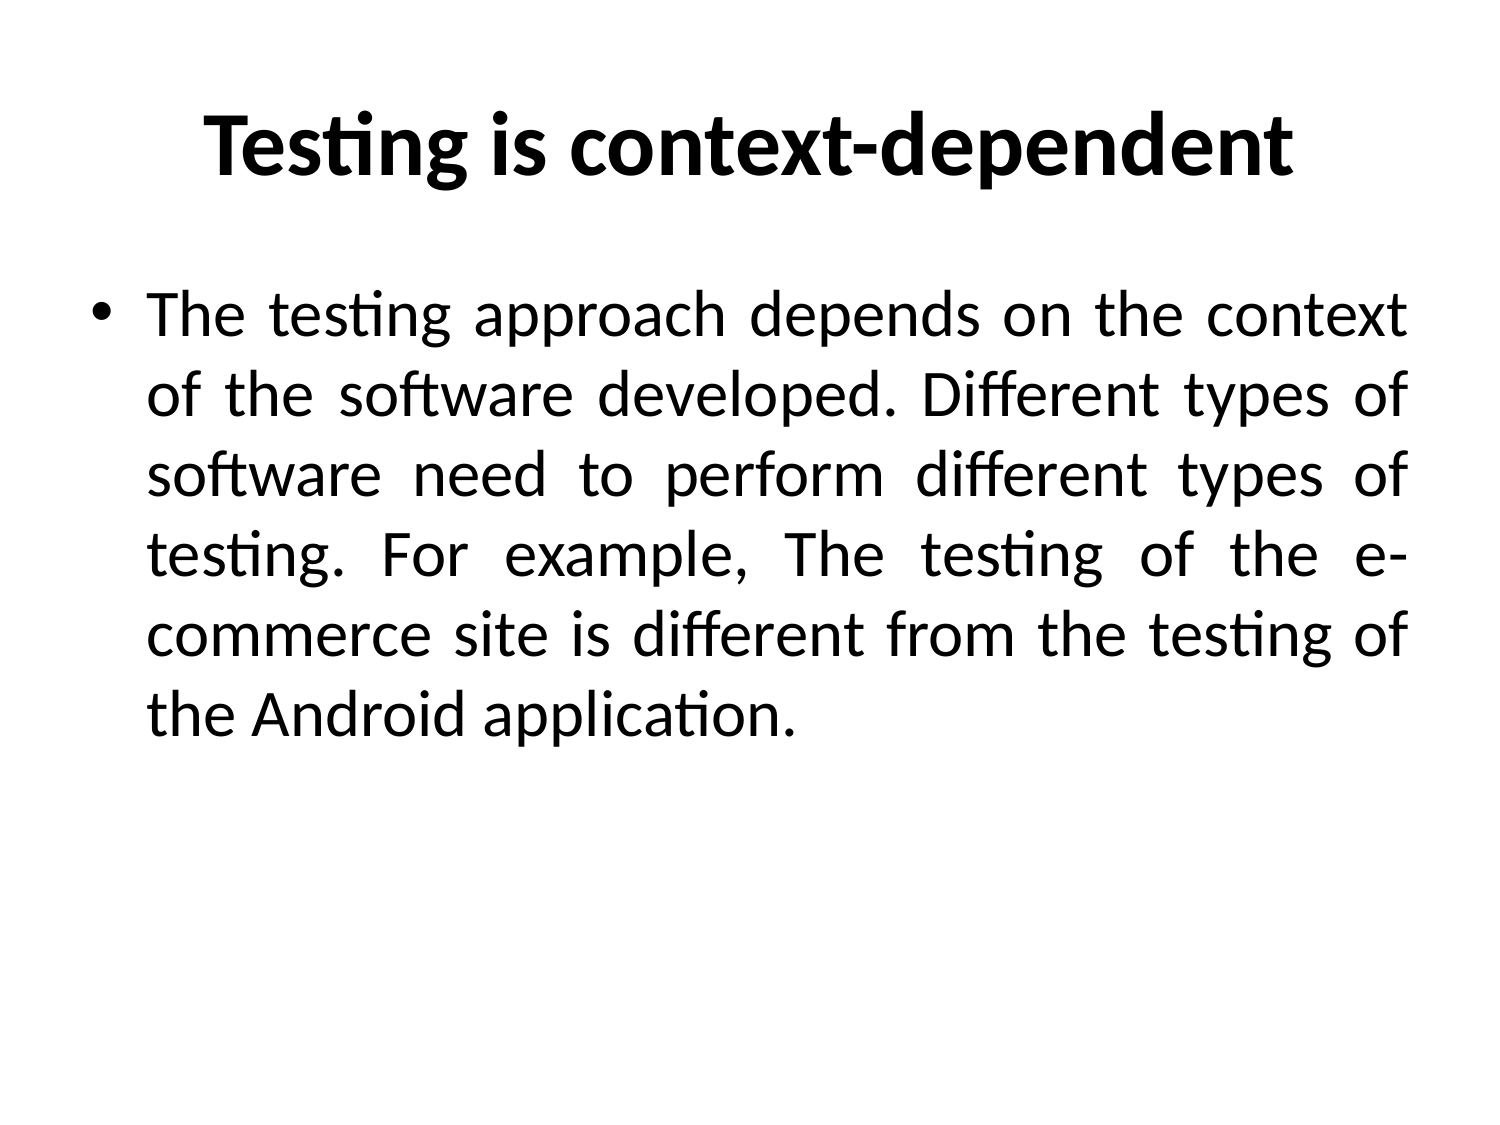

# Testing is context-dependent
The testing approach depends on the context of the software developed. Different types of software need to perform different types of testing. For example, The testing of the e-commerce site is different from the testing of the Android application.